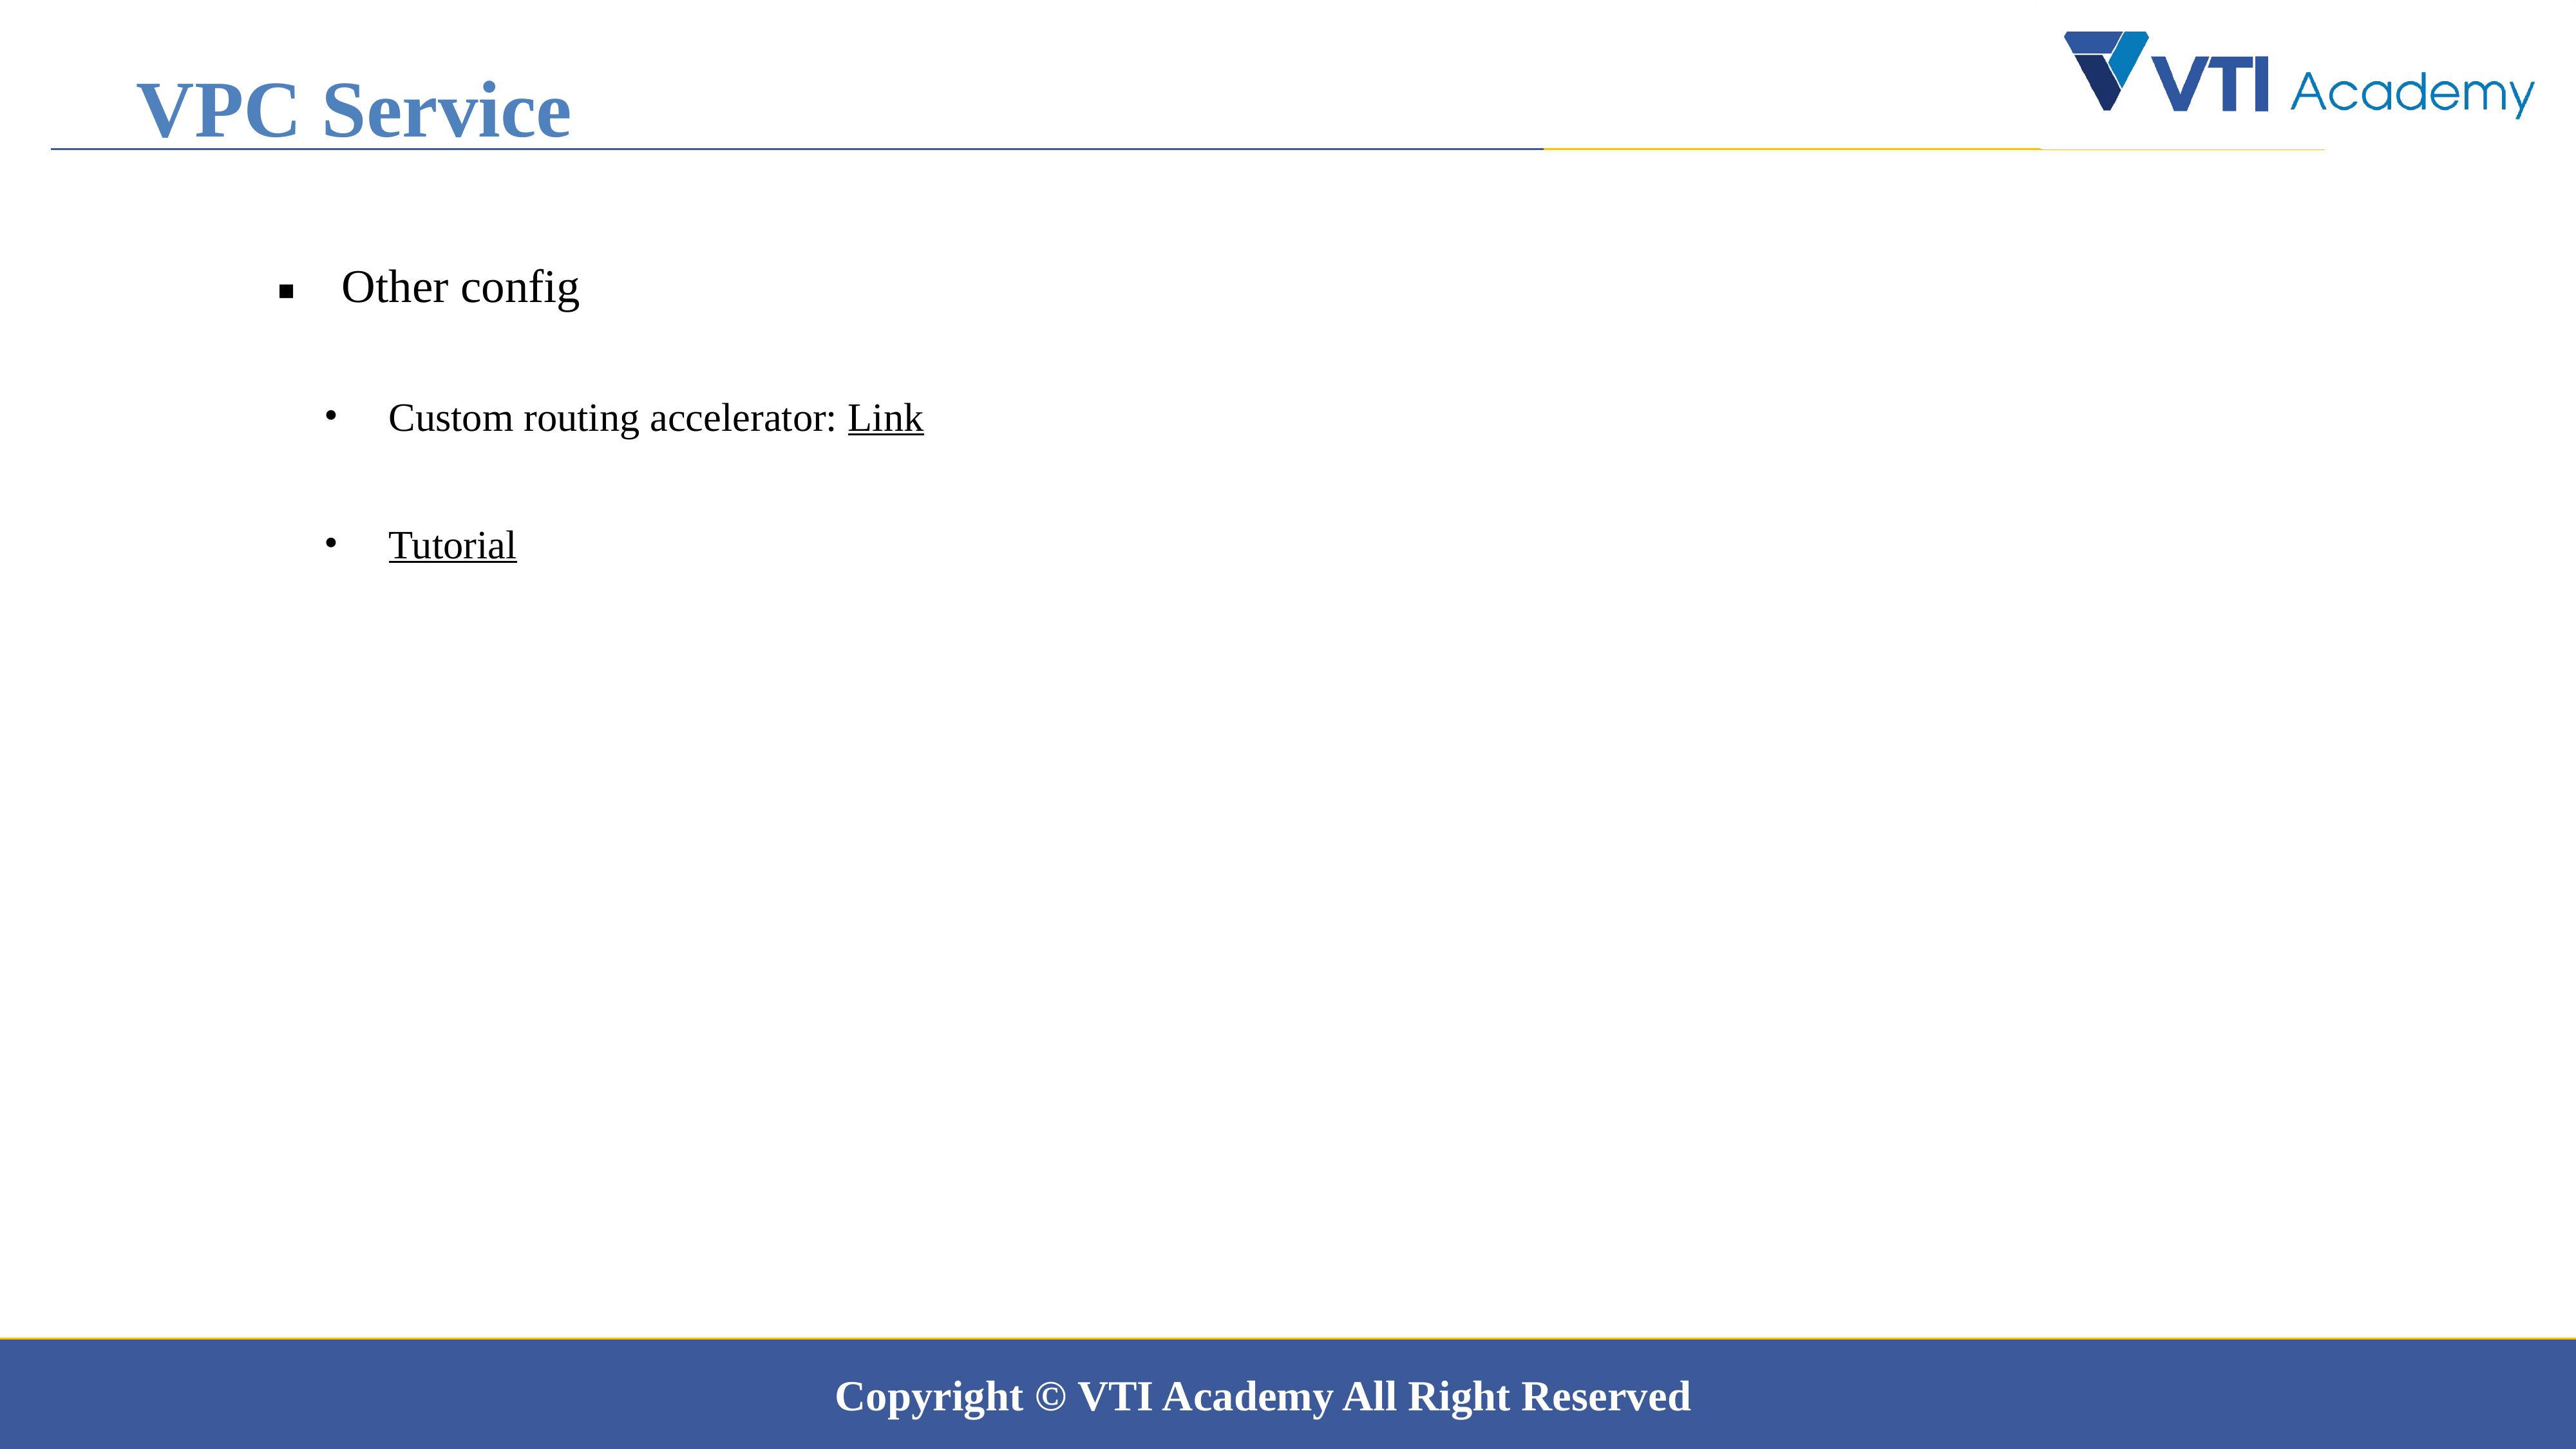

VPC Service
Other config
Custom routing accelerator: Link
Tutorial